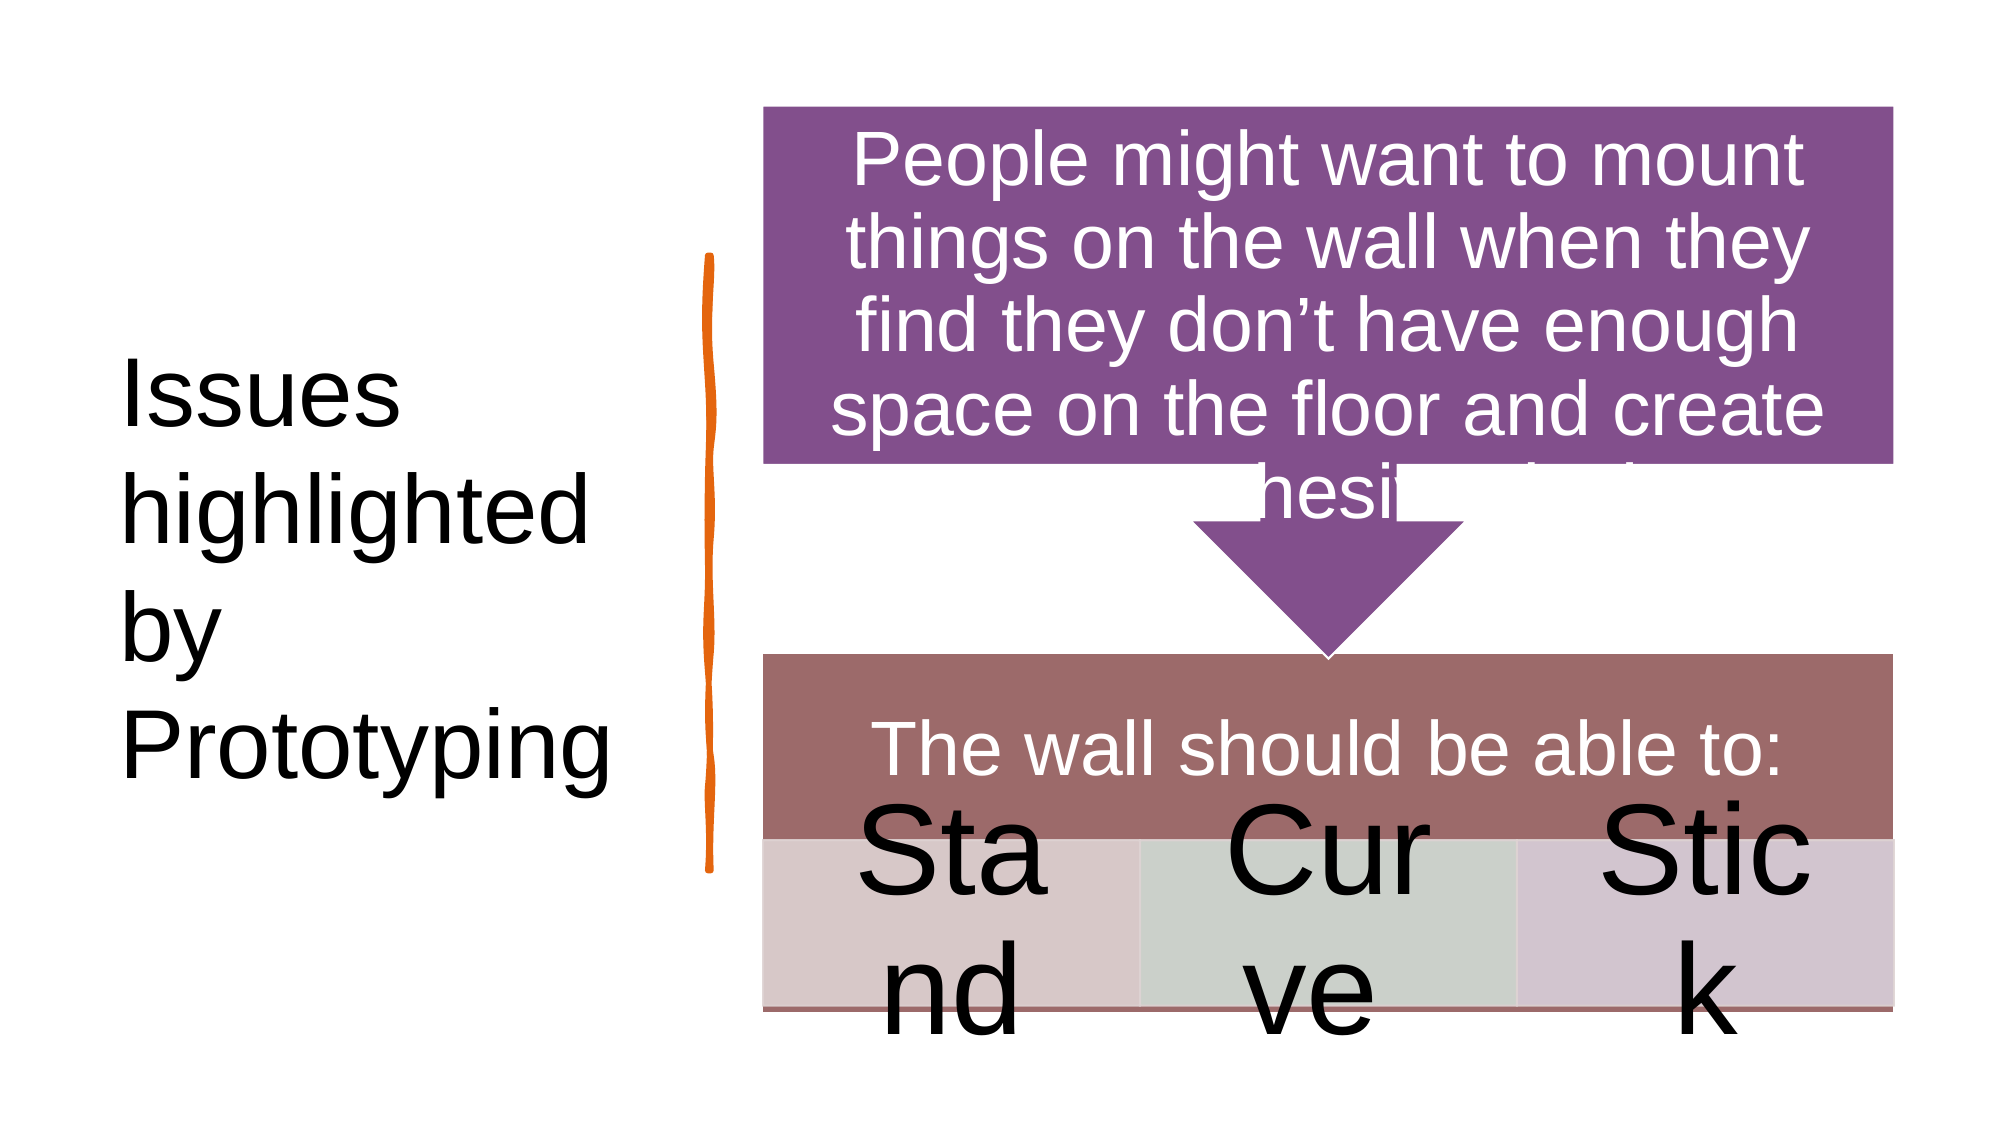

The wall should be able to:
Stand
Curve
Stick
I didn’t think about walls. People might want to mount things on the wall when they find they don’t have enough space on the floor and create a more cohesive design.
# Issues highlighted by Prototyping